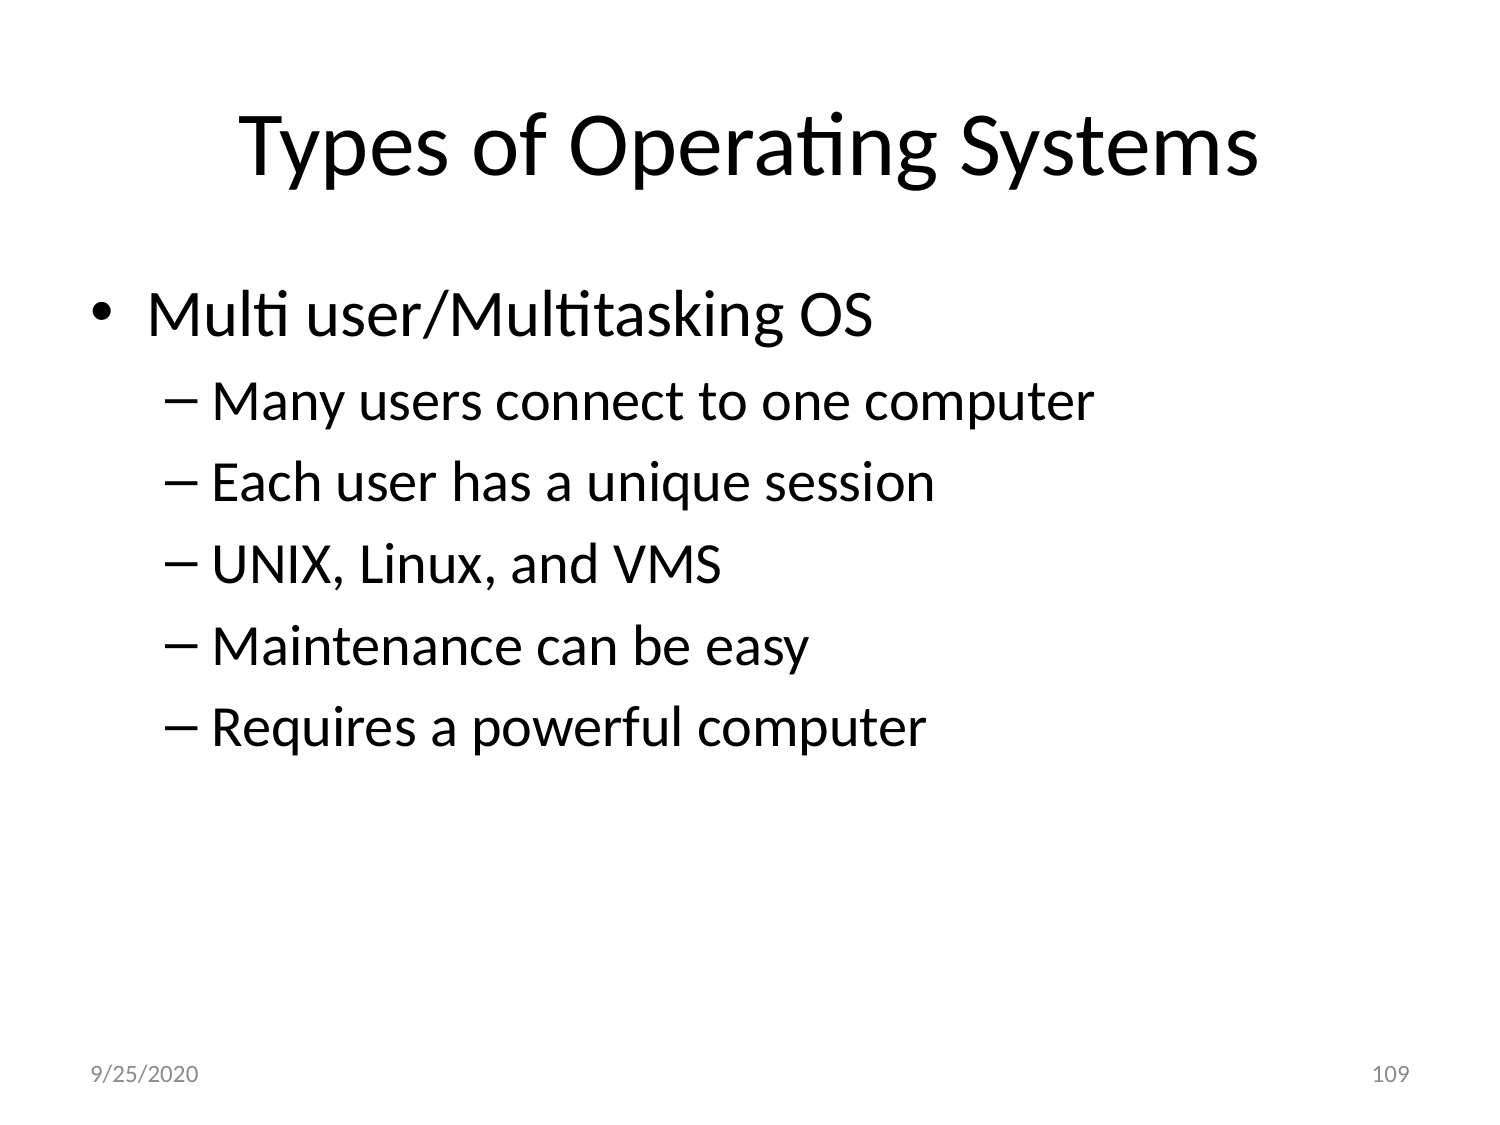

# Types of Operating Systems
Multi user/Multitasking OS
Many users connect to one computer
Each user has a unique session
UNIX, Linux, and VMS
Maintenance can be easy
Requires a powerful computer
9/25/2020
109